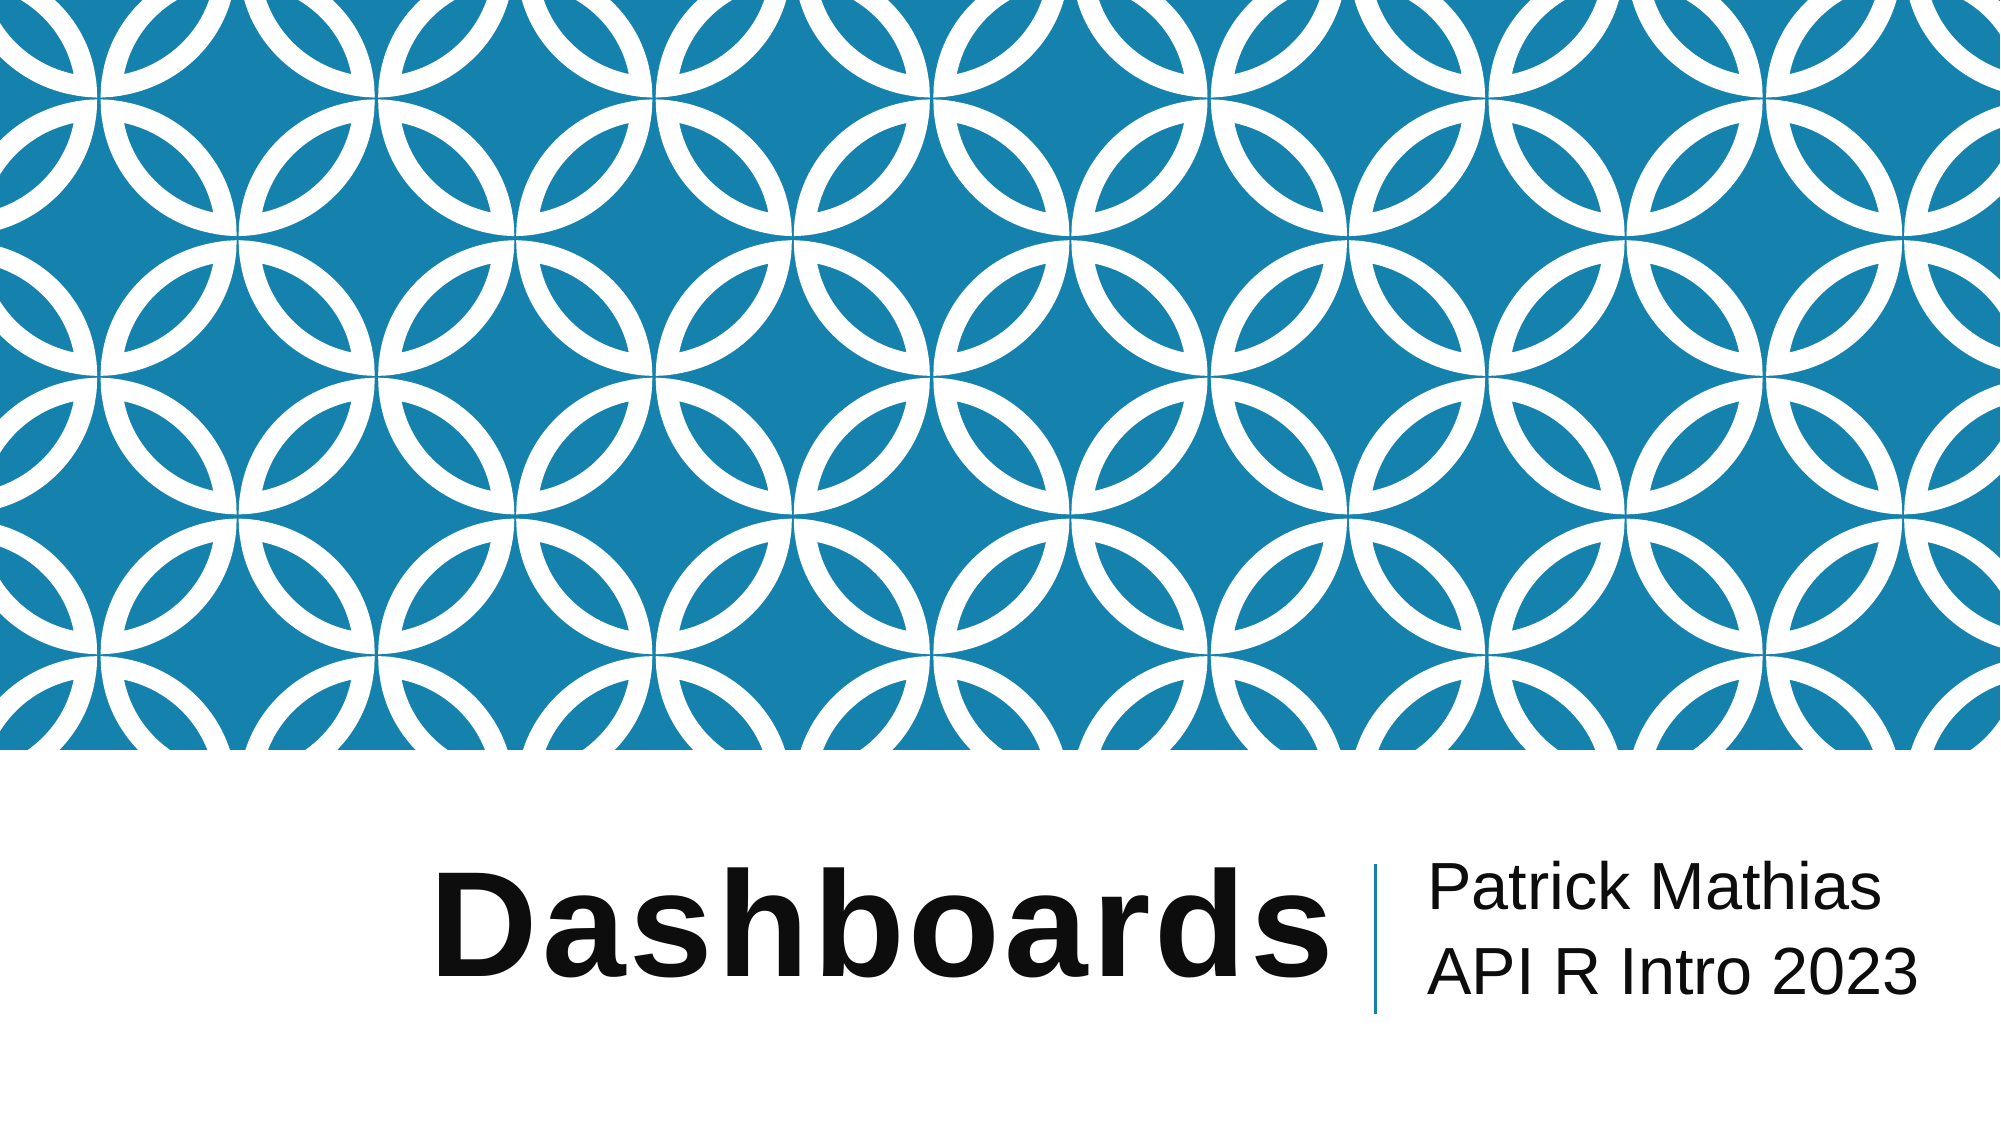

Patrick Mathias
API R Intro 2023
# Dashboards